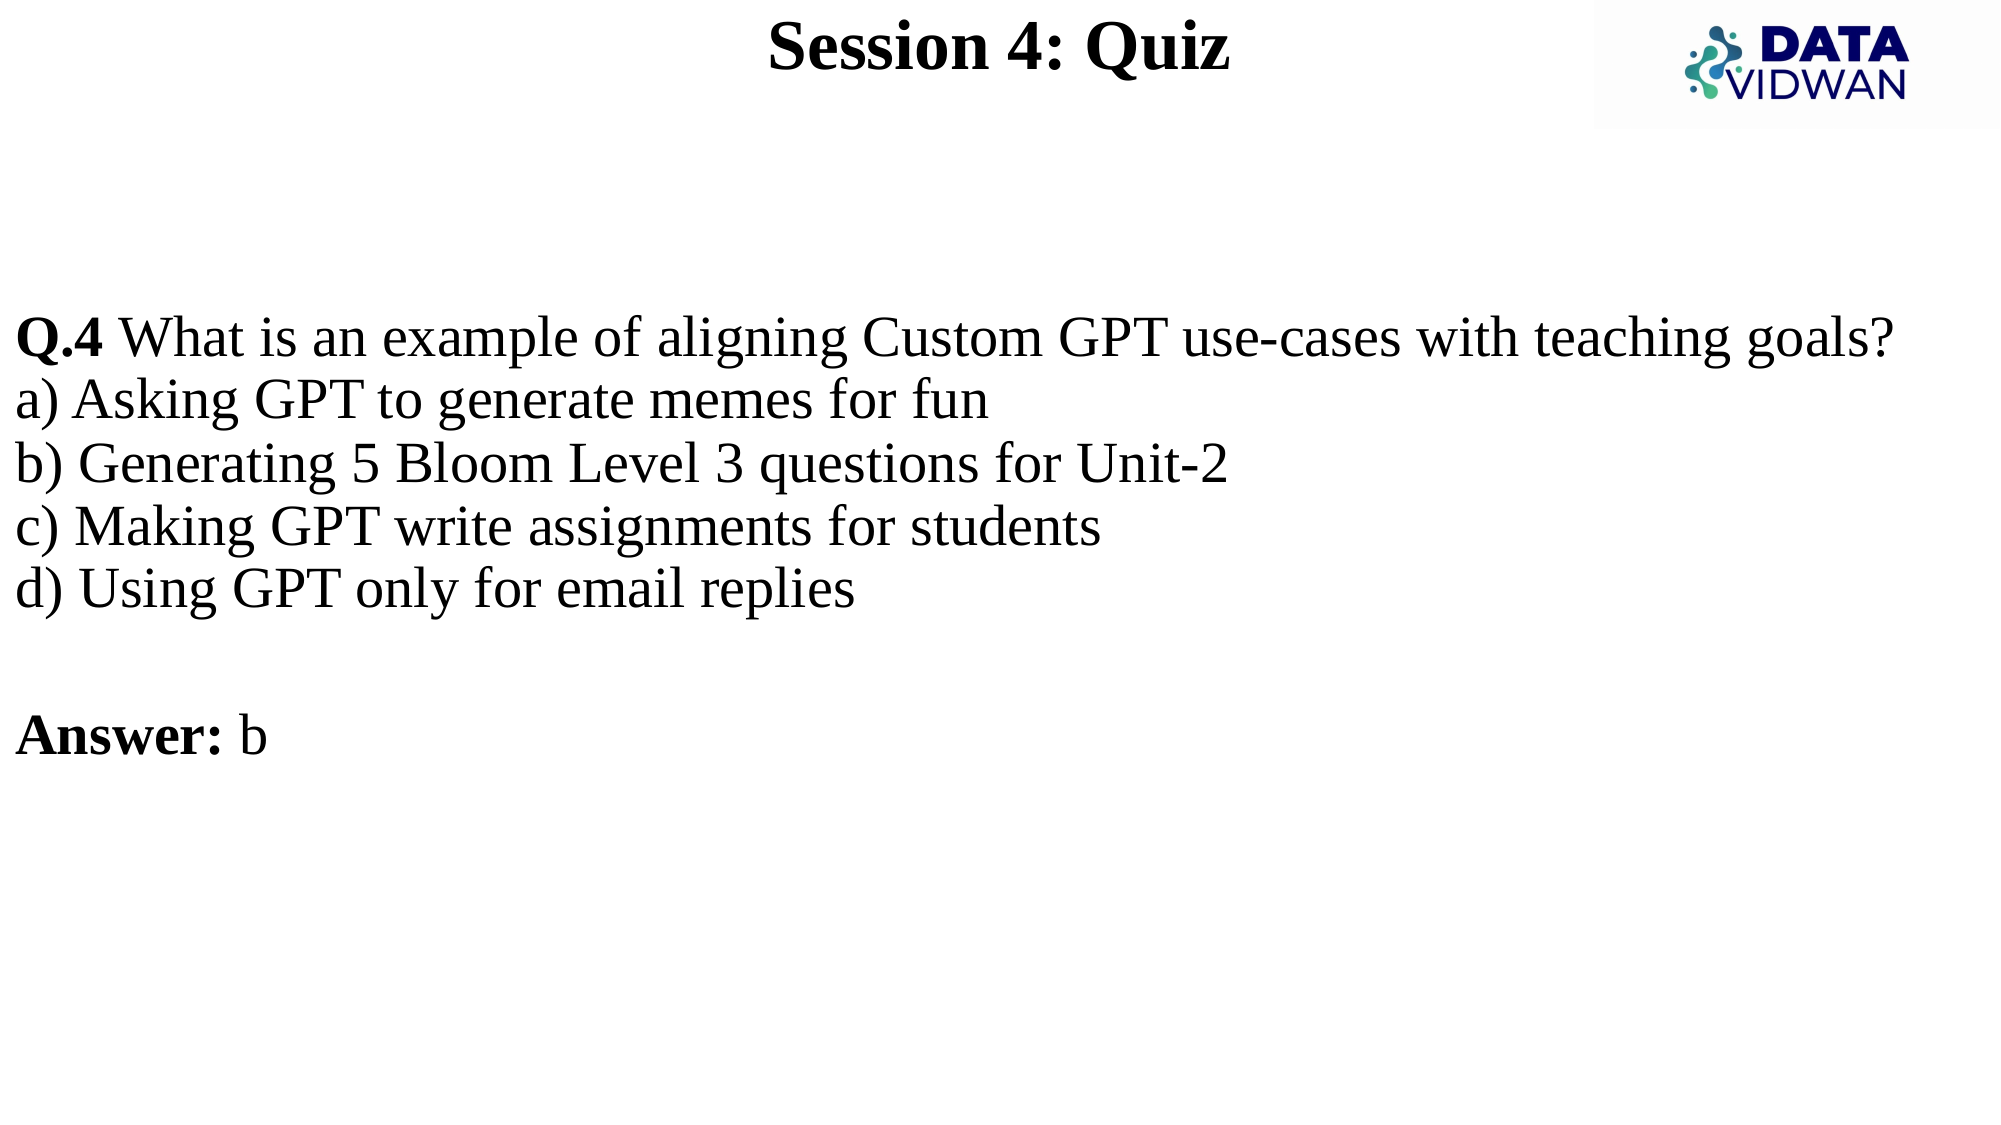

# Session 4: Quiz

Q.4 What is an example of aligning Custom GPT use-cases with teaching goals?
a) Asking GPT to generate memes for fun
b) Generating 5 Bloom Level 3 questions for Unit-2
c) Making GPT write assignments for students
d) Using GPT only for email replies
Answer: b